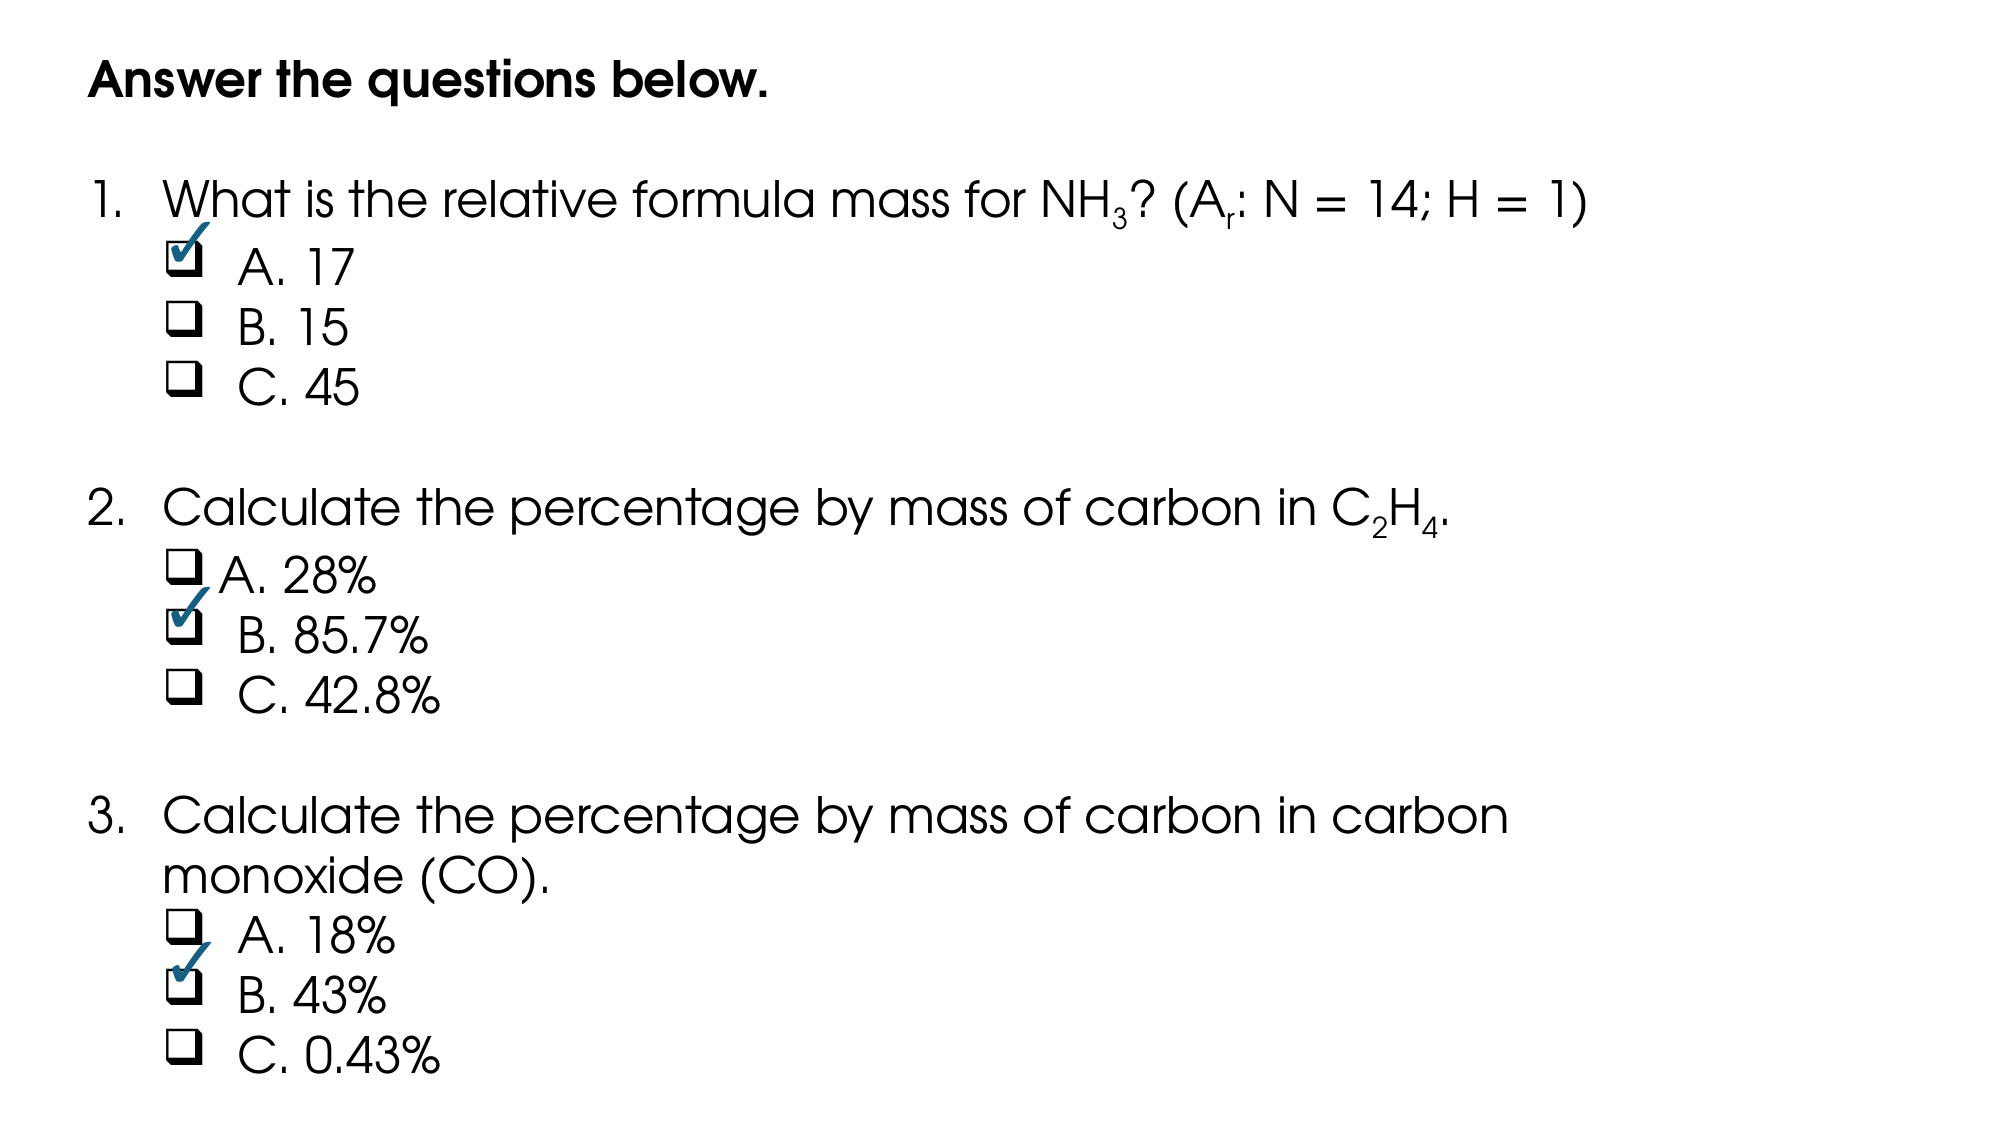

Answer the questions below.

What is the relative formula mass for NH3? (Ar: N = 14; H = 1)
A. 17
B. 15
C. 45

Calculate the percentage by mass of carbon in C2H4.
A. 28%
B. 85.7%
C. 42.8%

Calculate the percentage by mass of carbon in carbon monoxide (CO).
A. 18%
B. 43%
C. 0.43%
✓
✓
✓